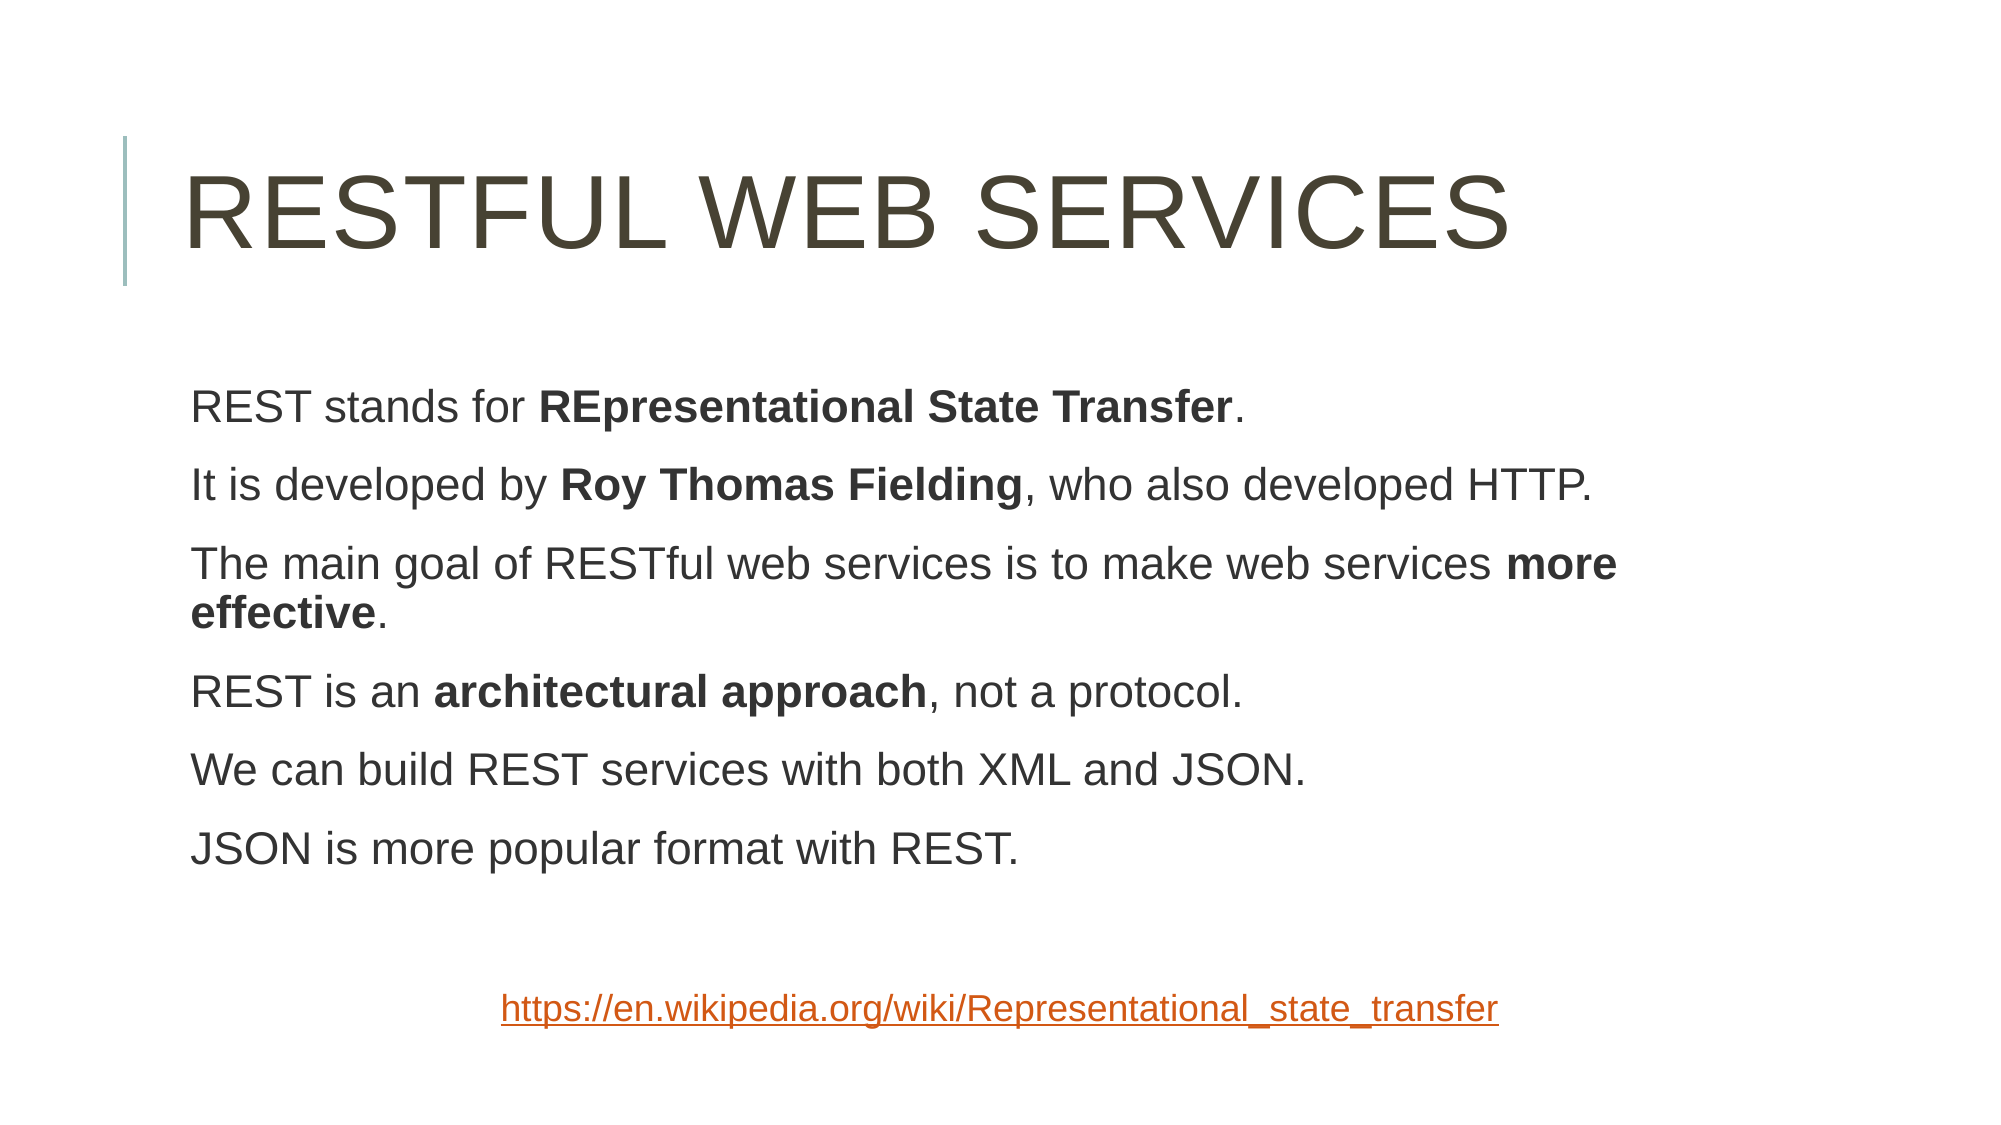

# RESTful web Services
REST stands for REpresentational State Transfer.
It is developed by Roy Thomas Fielding, who also developed HTTP.
The main goal of RESTful web services is to make web services more effective.
REST is an architectural approach, not a protocol.
We can build REST services with both XML and JSON.
JSON is more popular format with REST.
https://en.wikipedia.org/wiki/Representational_state_transfer